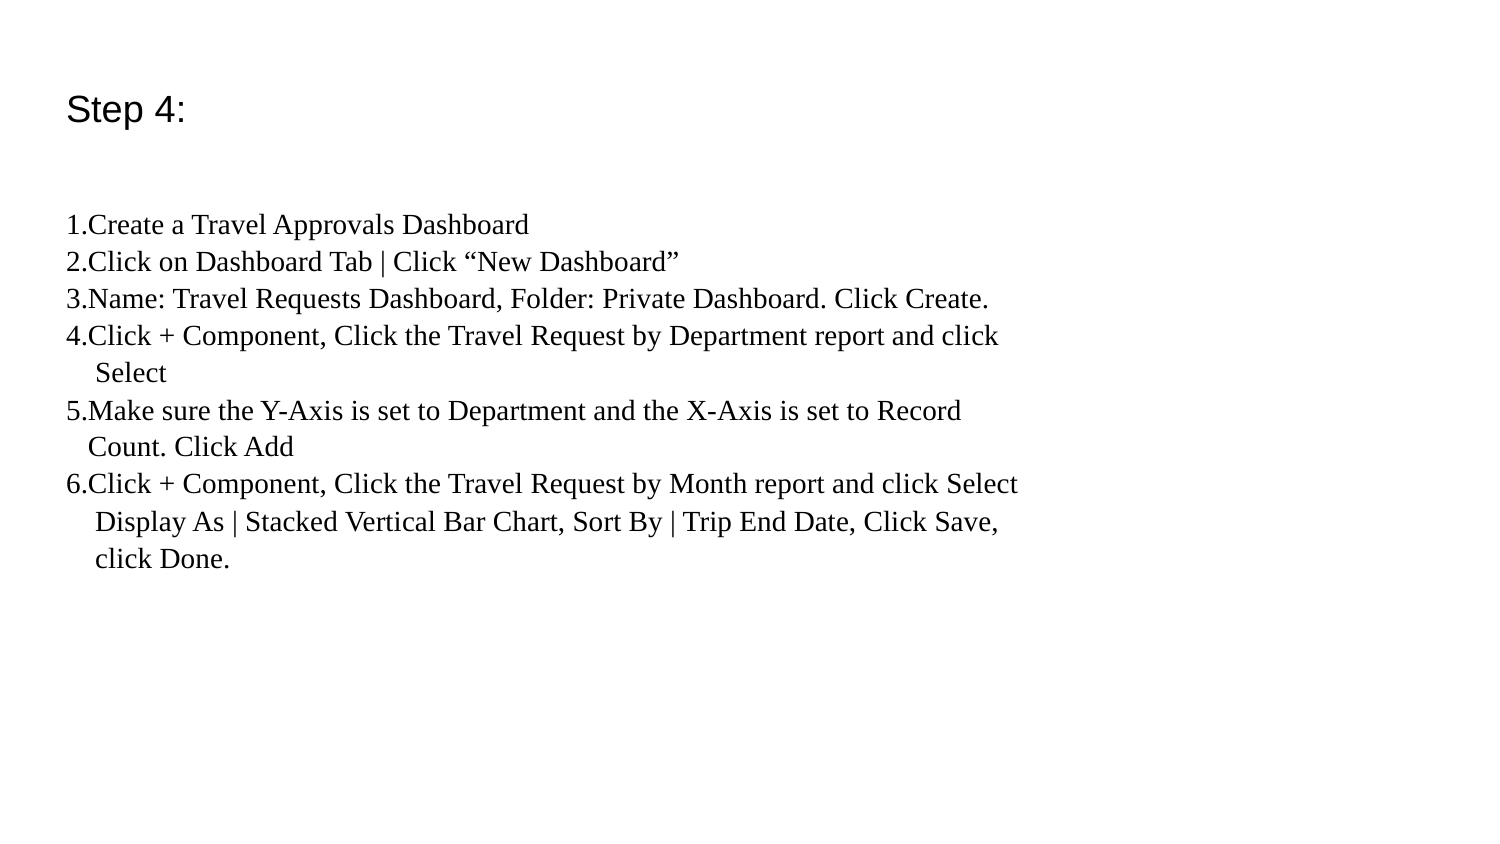

# Step 4:
1.Create a Travel Approvals Dashboard
2.Click on Dashboard Tab | Click “New Dashboard”
3.Name: Travel Requests Dashboard, Folder: Private Dashboard. Click Create.
4.Click + Component, Click the Travel Request by Department report and click
    Select
5.Make sure the Y-Axis is set to Department and the X-Axis is set to Record
   Count. Click Add
6.Click + Component, Click the Travel Request by Month report and click Select
    Display As | Stacked Vertical Bar Chart, Sort By | Trip End Date, Click Save,
    click Done.